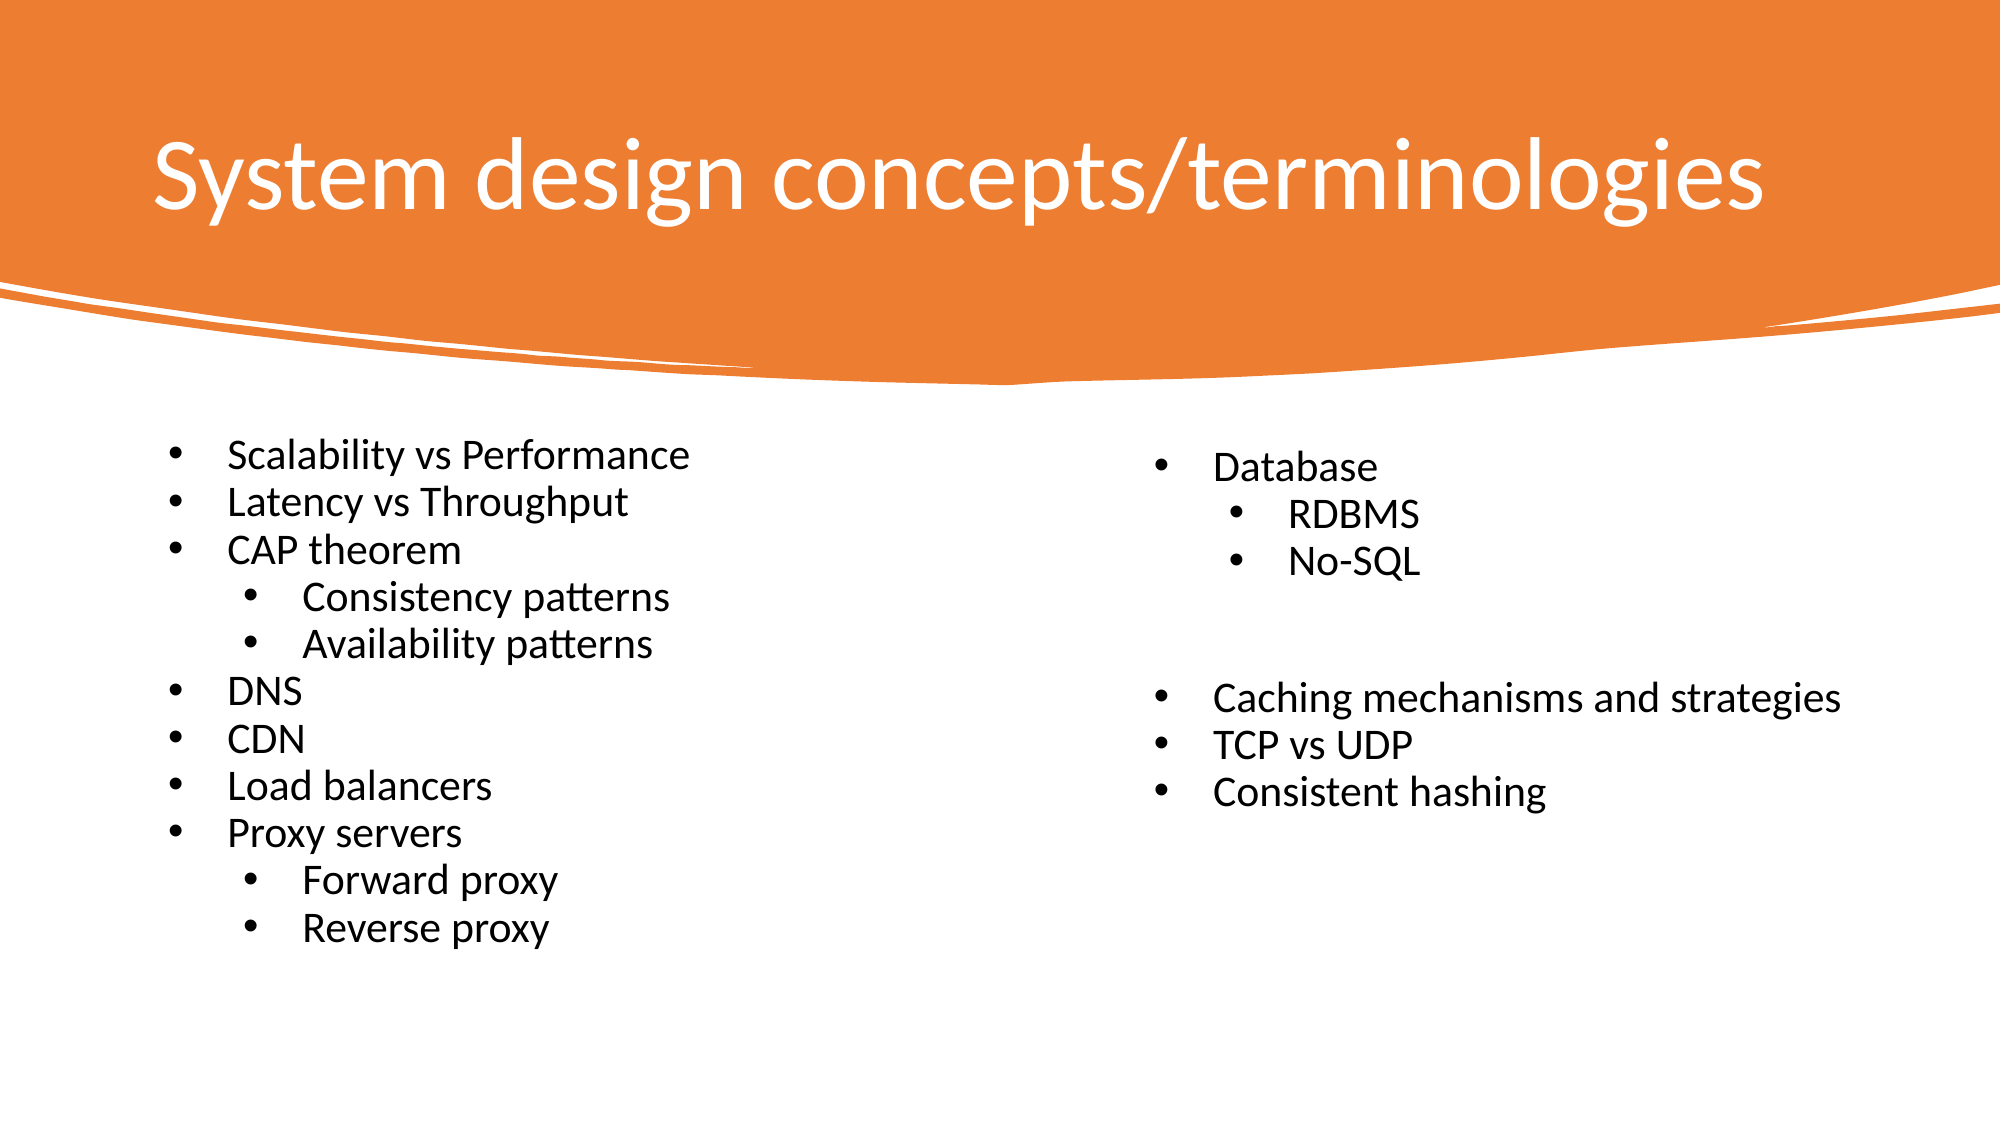

# System design concepts/terminologies
Scalability vs Performance
Latency vs Throughput
CAP theorem
Consistency patterns
Availability patterns
DNS
CDN
Load balancers
Proxy servers
Forward proxy
Reverse proxy

Database
RDBMS
No-SQL

Caching mechanisms and strategies
TCP vs UDP
Consistent hashing